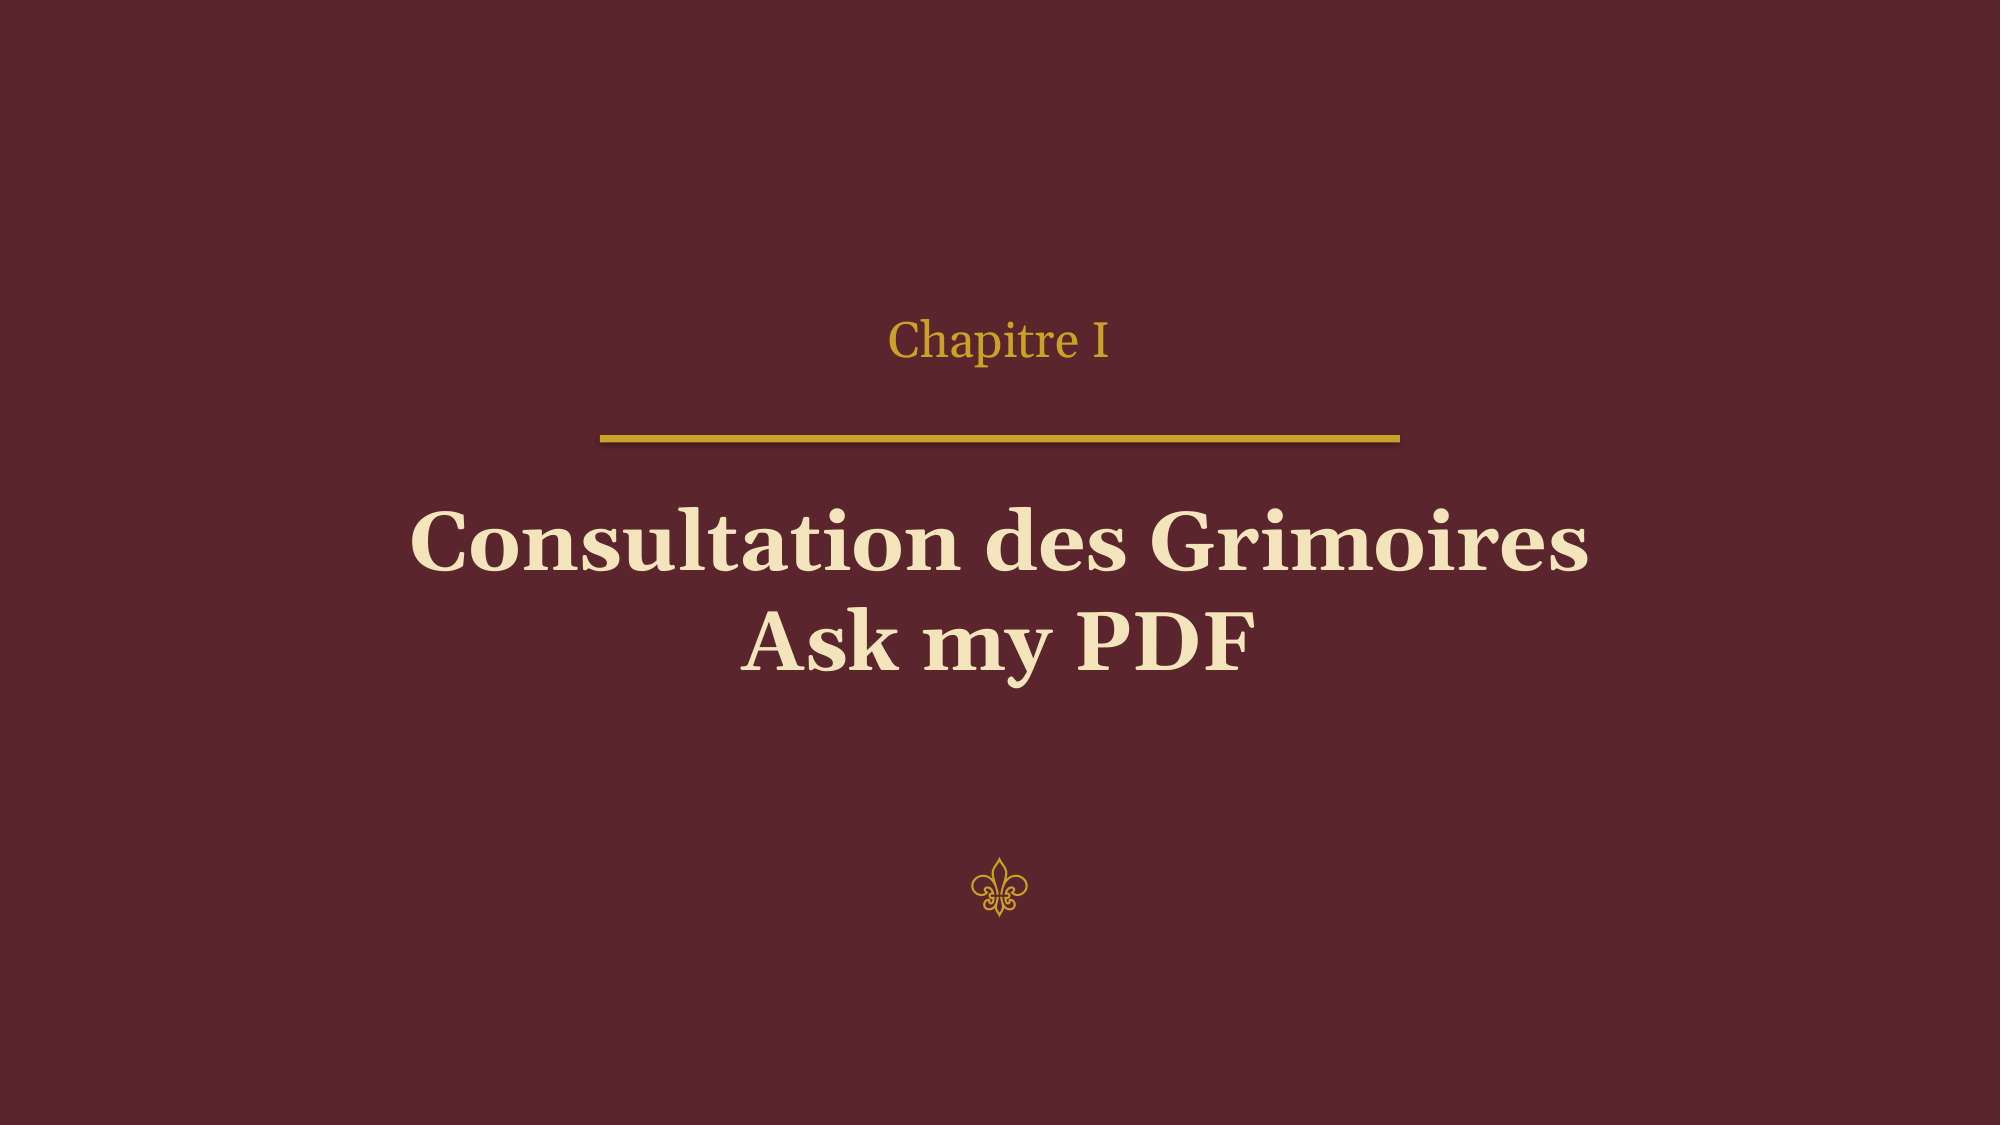

Chapitre I

Consultation des Grimoires
Ask my PDF
⚜